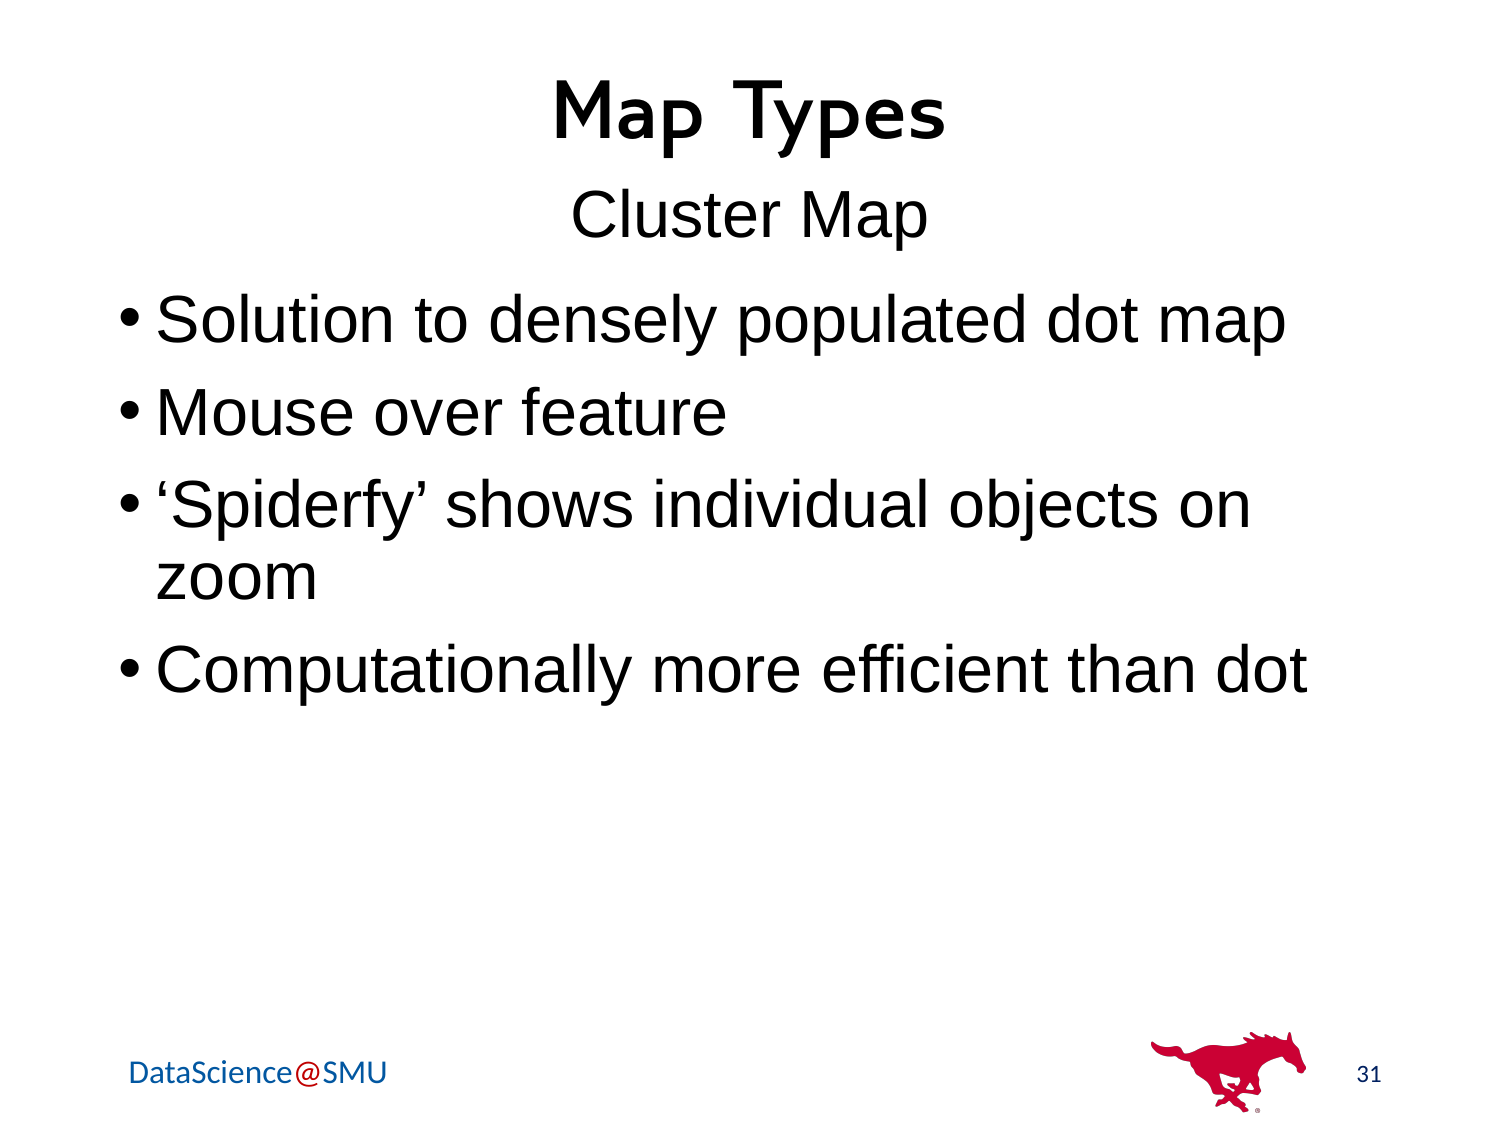

# Map Types
Cluster Map
Solution to densely populated dot map
Mouse over feature
‘Spiderfy’ shows individual objects on zoom
Computationally more efficient than dot
31